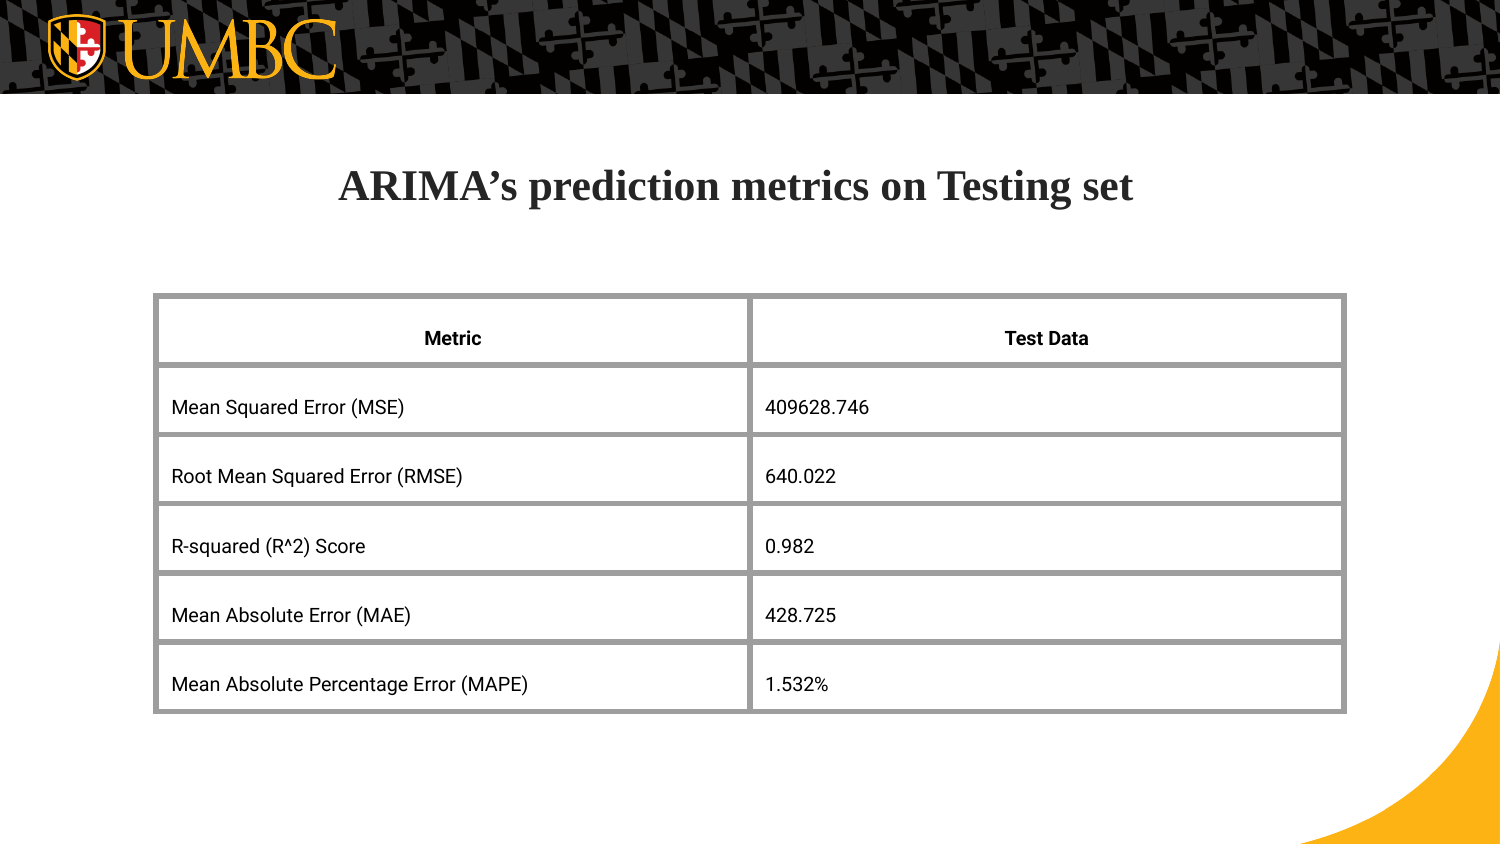

# ARIMA’s prediction metrics on Testing set
| Metric | Test Data |
| --- | --- |
| Mean Squared Error (MSE) | 409628.746 |
| Root Mean Squared Error (RMSE) | 640.022 |
| R-squared (R^2) Score | 0.982 |
| Mean Absolute Error (MAE) | 428.725 |
| Mean Absolute Percentage Error (MAPE) | 1.532% |